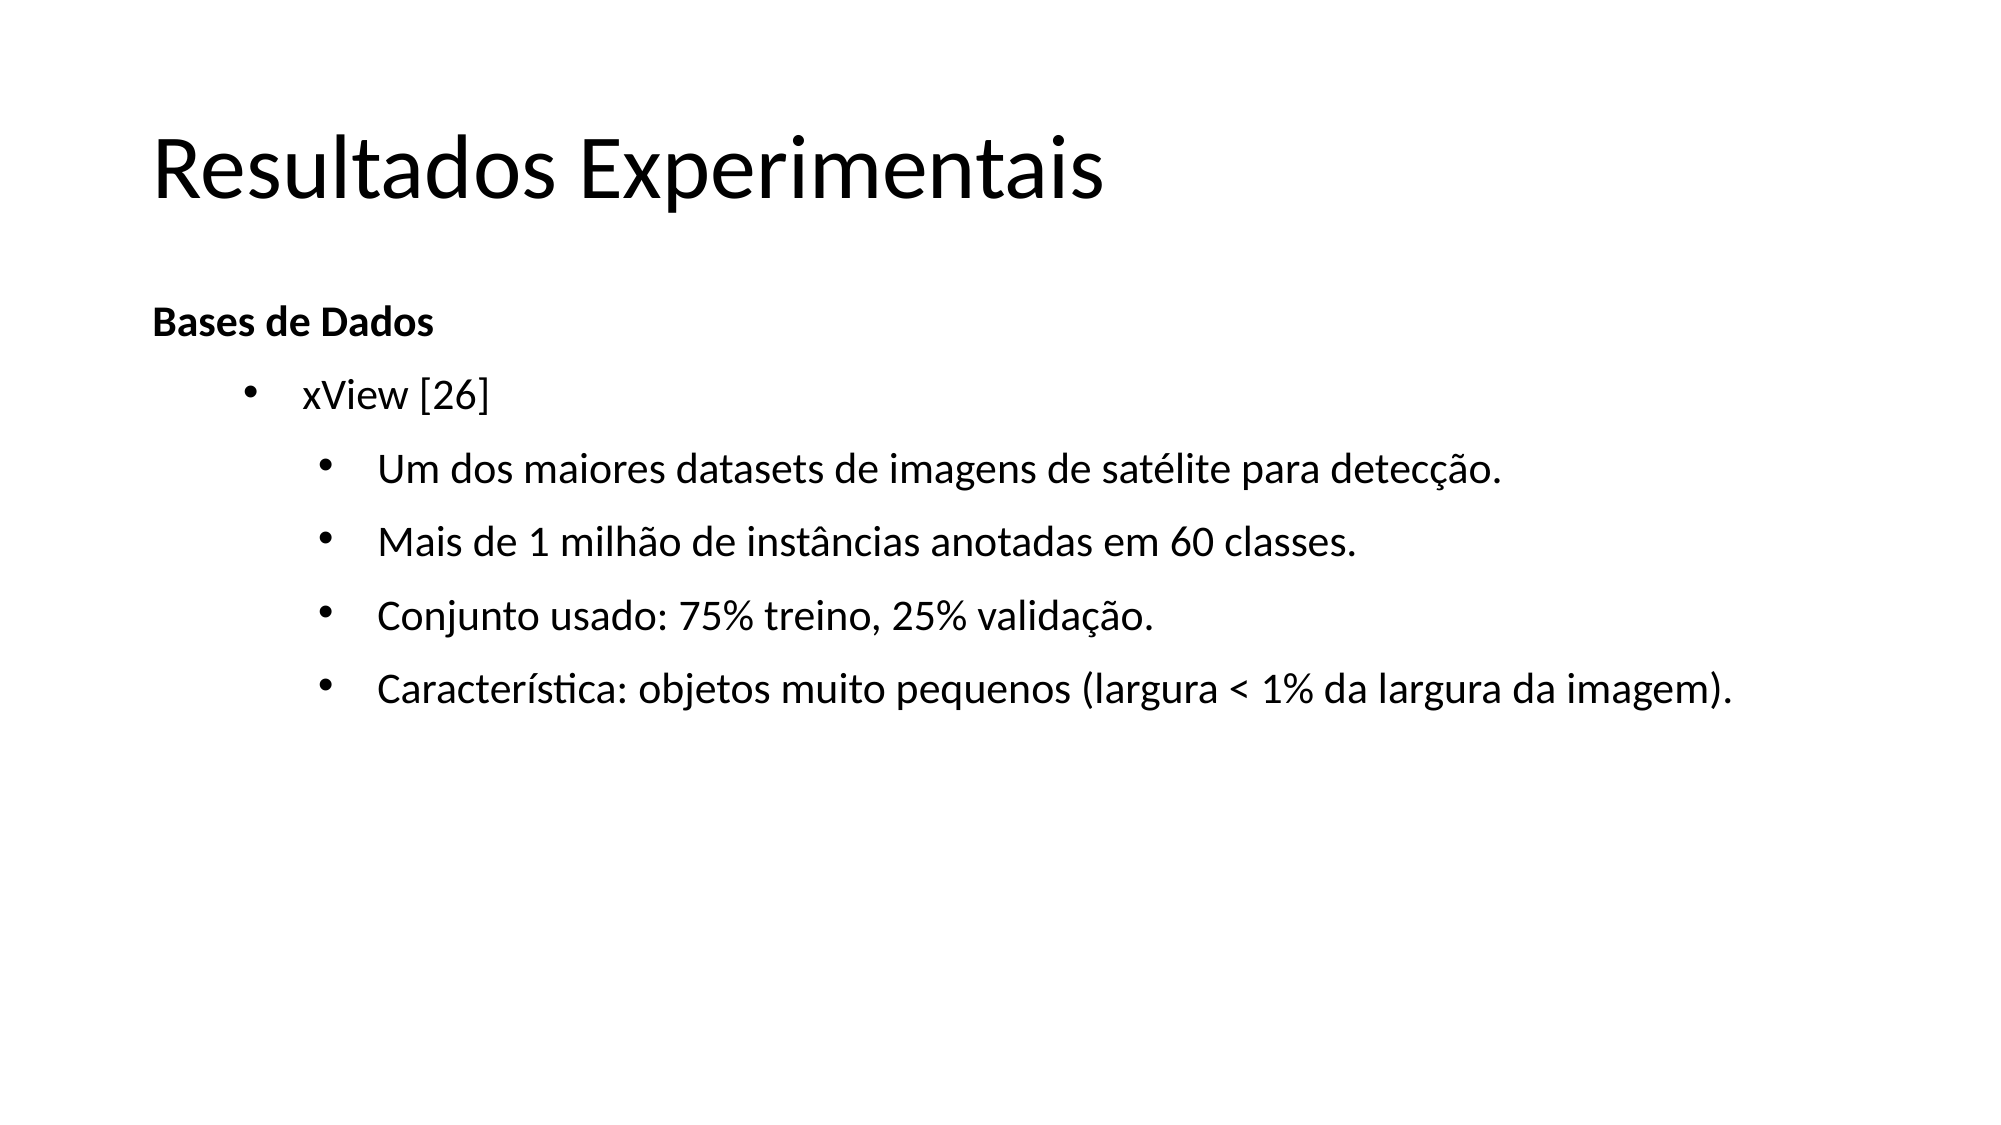

# Resultados Experimentais
Bases de Dados

xView [26]

Um dos maiores datasets de imagens de satélite para detecção.

Mais de 1 milhão de instâncias anotadas em 60 classes.

Conjunto usado: 75% treino, 25% validação.

Característica: objetos muito pequenos (largura < 1% da largura da imagem).